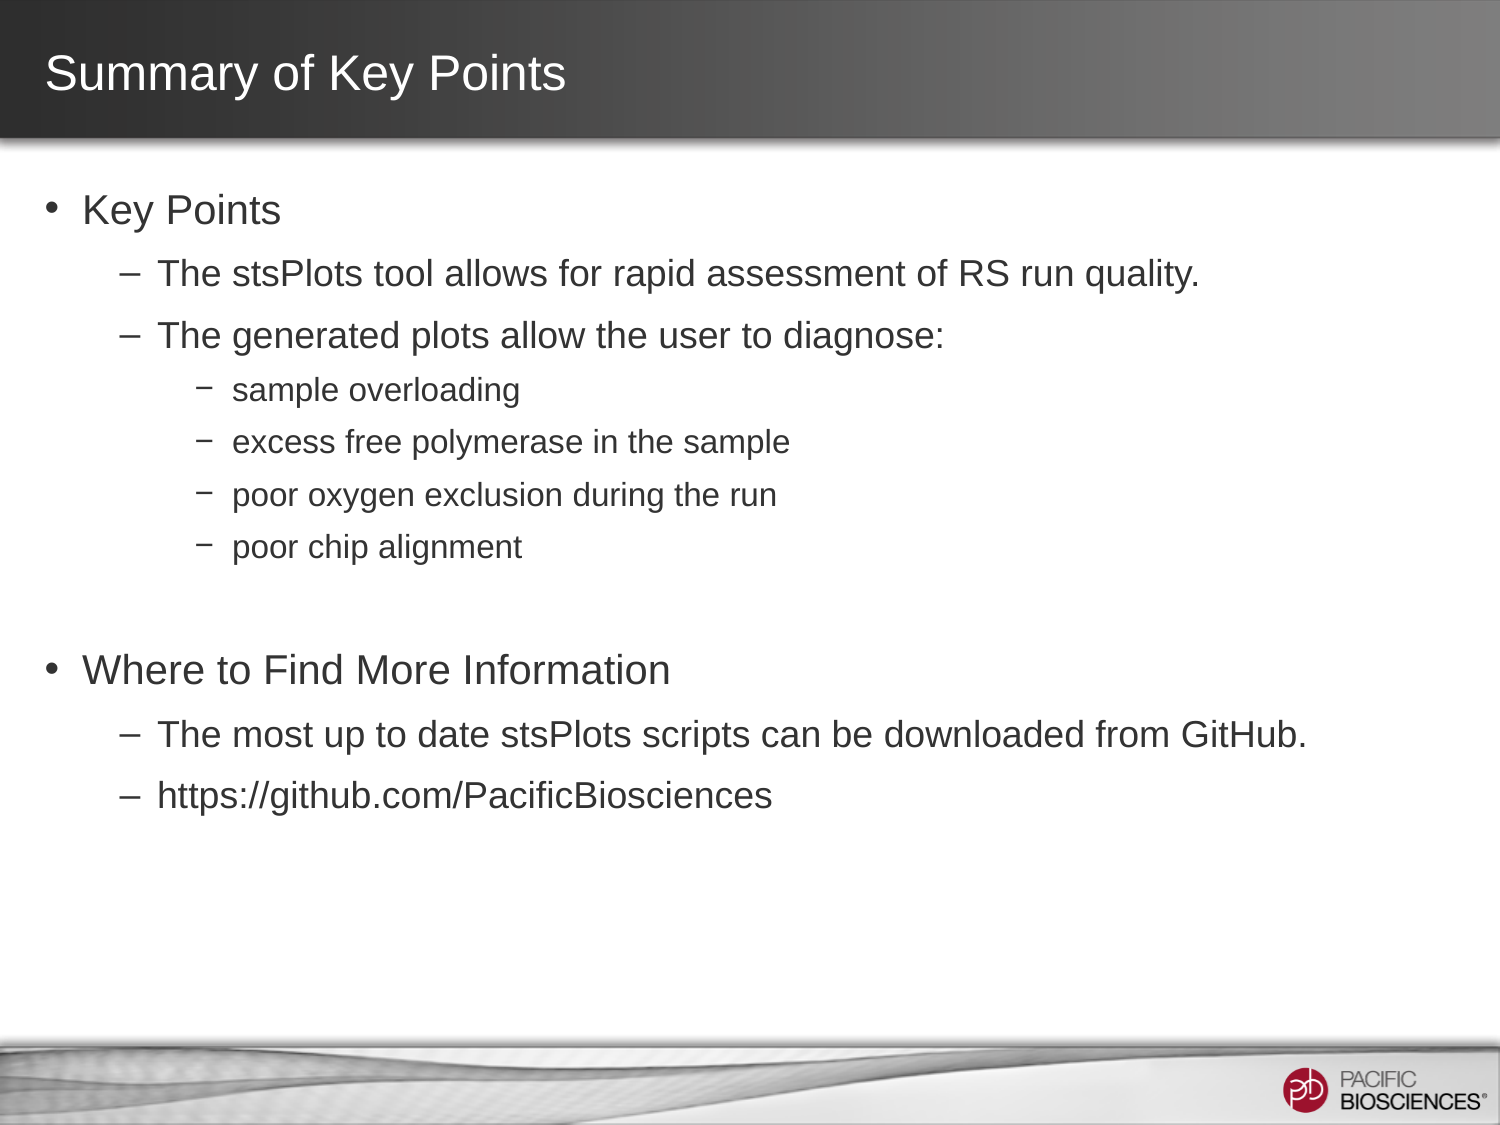

# Summary of Key Points
Key Points
The stsPlots tool allows for rapid assessment of RS run quality.
The generated plots allow the user to diagnose:
sample overloading
excess free polymerase in the sample
poor oxygen exclusion during the run
poor chip alignment

Where to Find More Information
The most up to date stsPlots scripts can be downloaded from GitHub.
https://github.com/PacificBiosciences